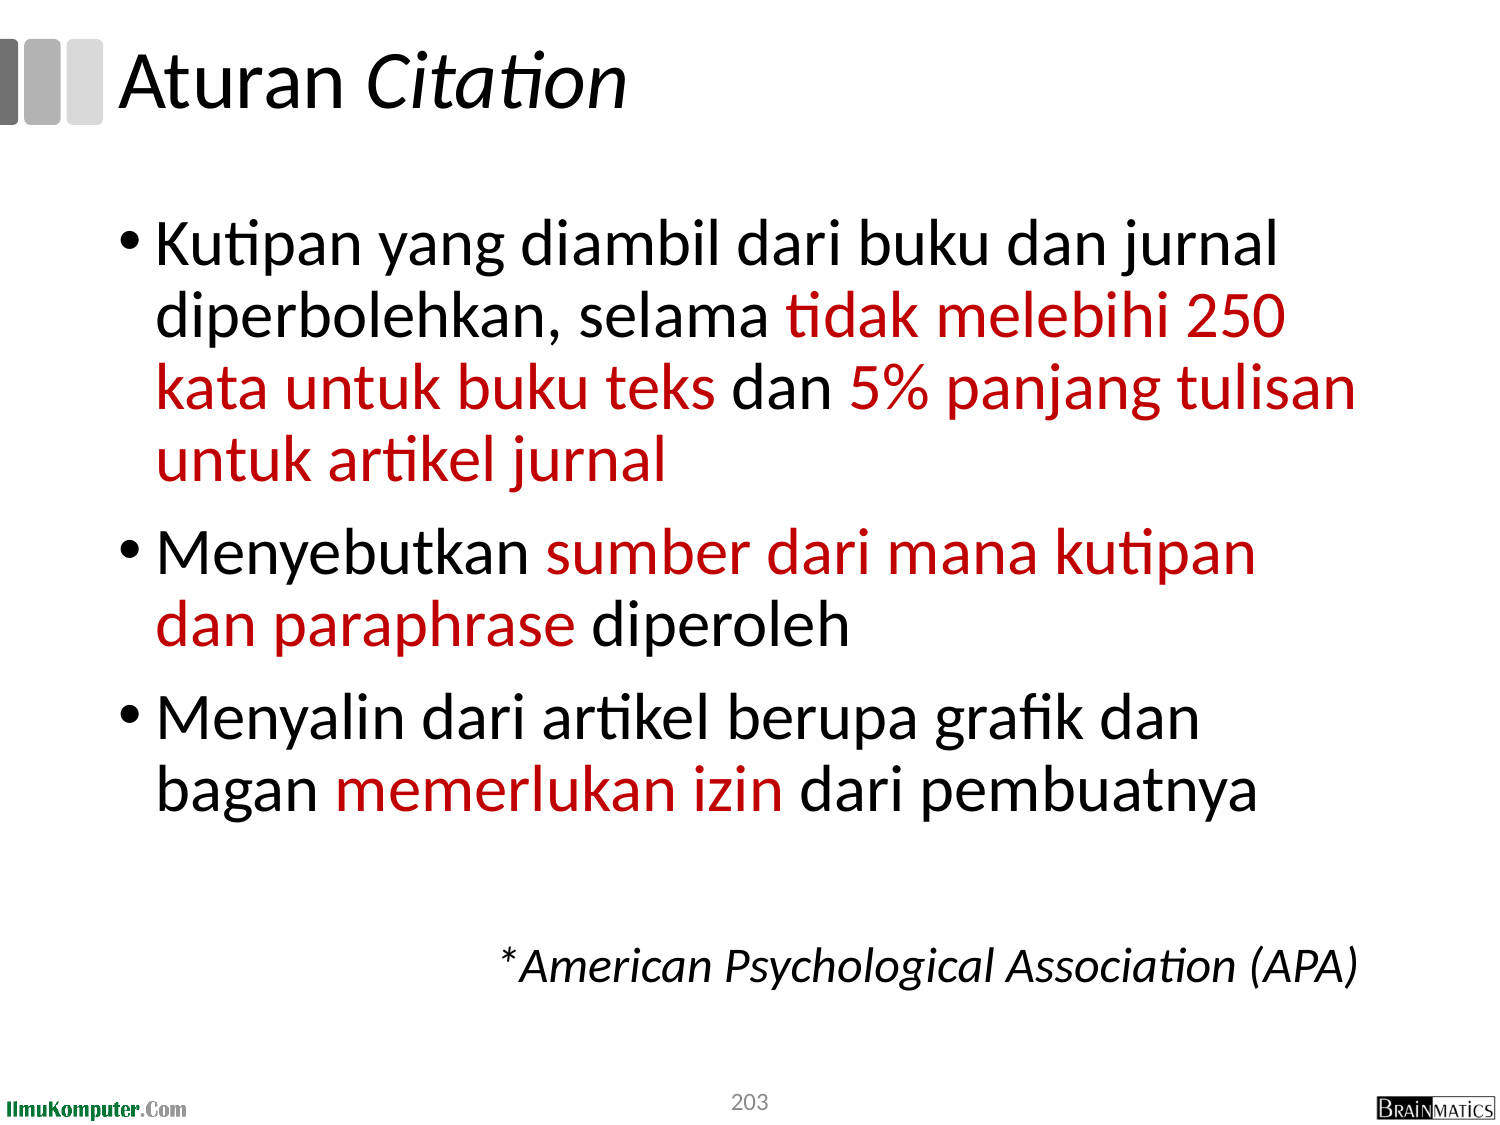

# Aturan Citation
Kutipan yang diambil dari buku dan jurnal diperbolehkan, selama tidak melebihi 250 kata untuk buku teks dan 5% panjang tulisan untuk artikel jurnal
Menyebutkan sumber dari mana kutipan dan paraphrase diperoleh
Menyalin dari artikel berupa grafik dan bagan memerlukan izin dari pembuatnya

*American Psychological Association (APA)

203